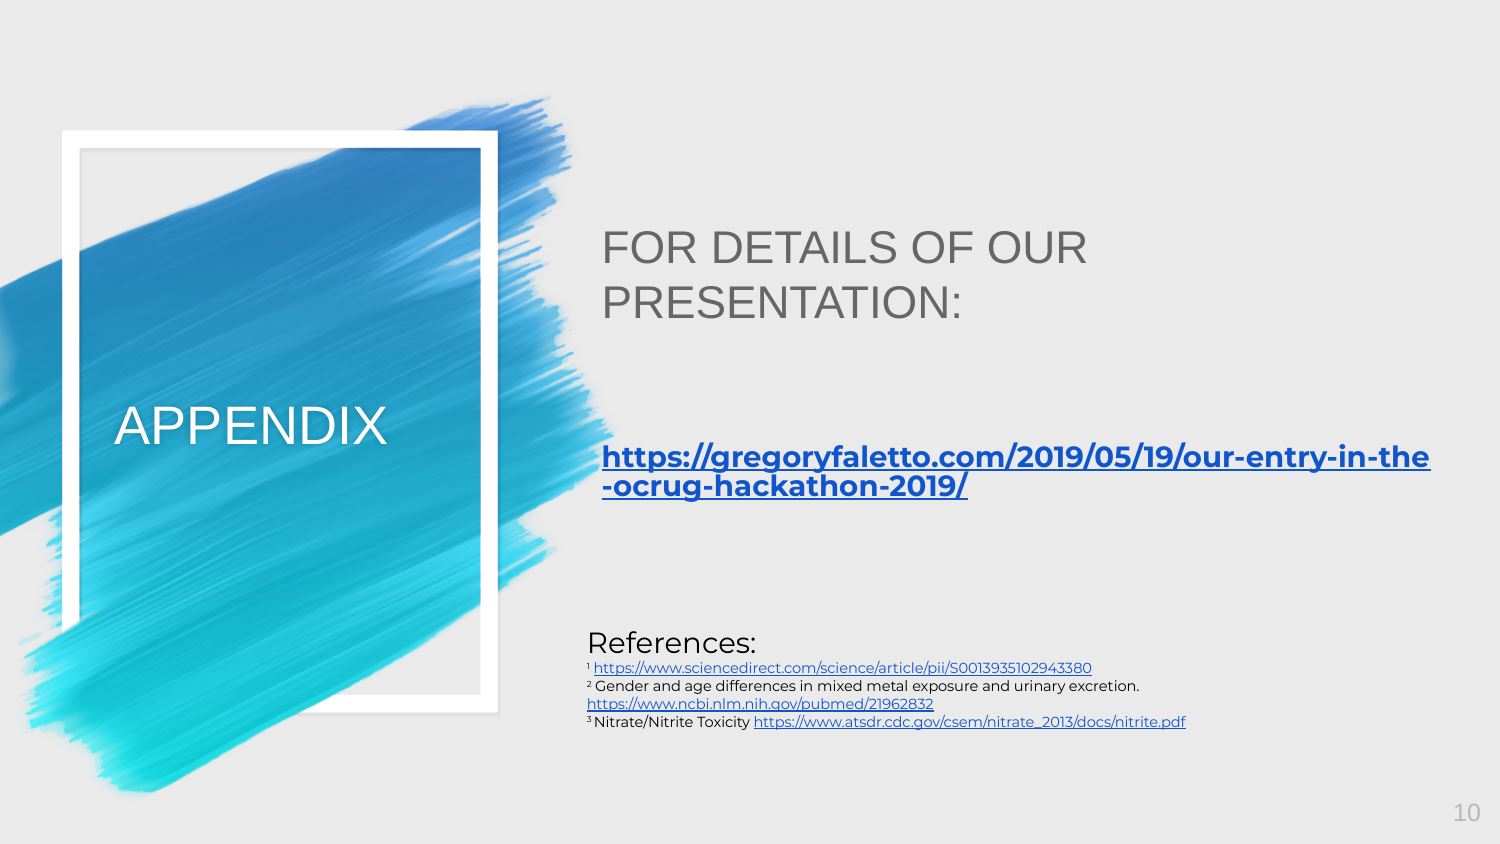

FOR DETAILS OF OUR PRESENTATION:

https://gregoryfaletto.com/2019/05/19/our-entry-in-the-ocrug-hackathon-2019/
# APPENDIX
References:
1 https://www.sciencedirect.com/science/article/pii/S0013935102943380
2 Gender and age differences in mixed metal exposure and urinary excretion. https://www.ncbi.nlm.nih.gov/pubmed/21962832
3 Nitrate/Nitrite Toxicity https://www.atsdr.cdc.gov/csem/nitrate_2013/docs/nitrite.pdf

10